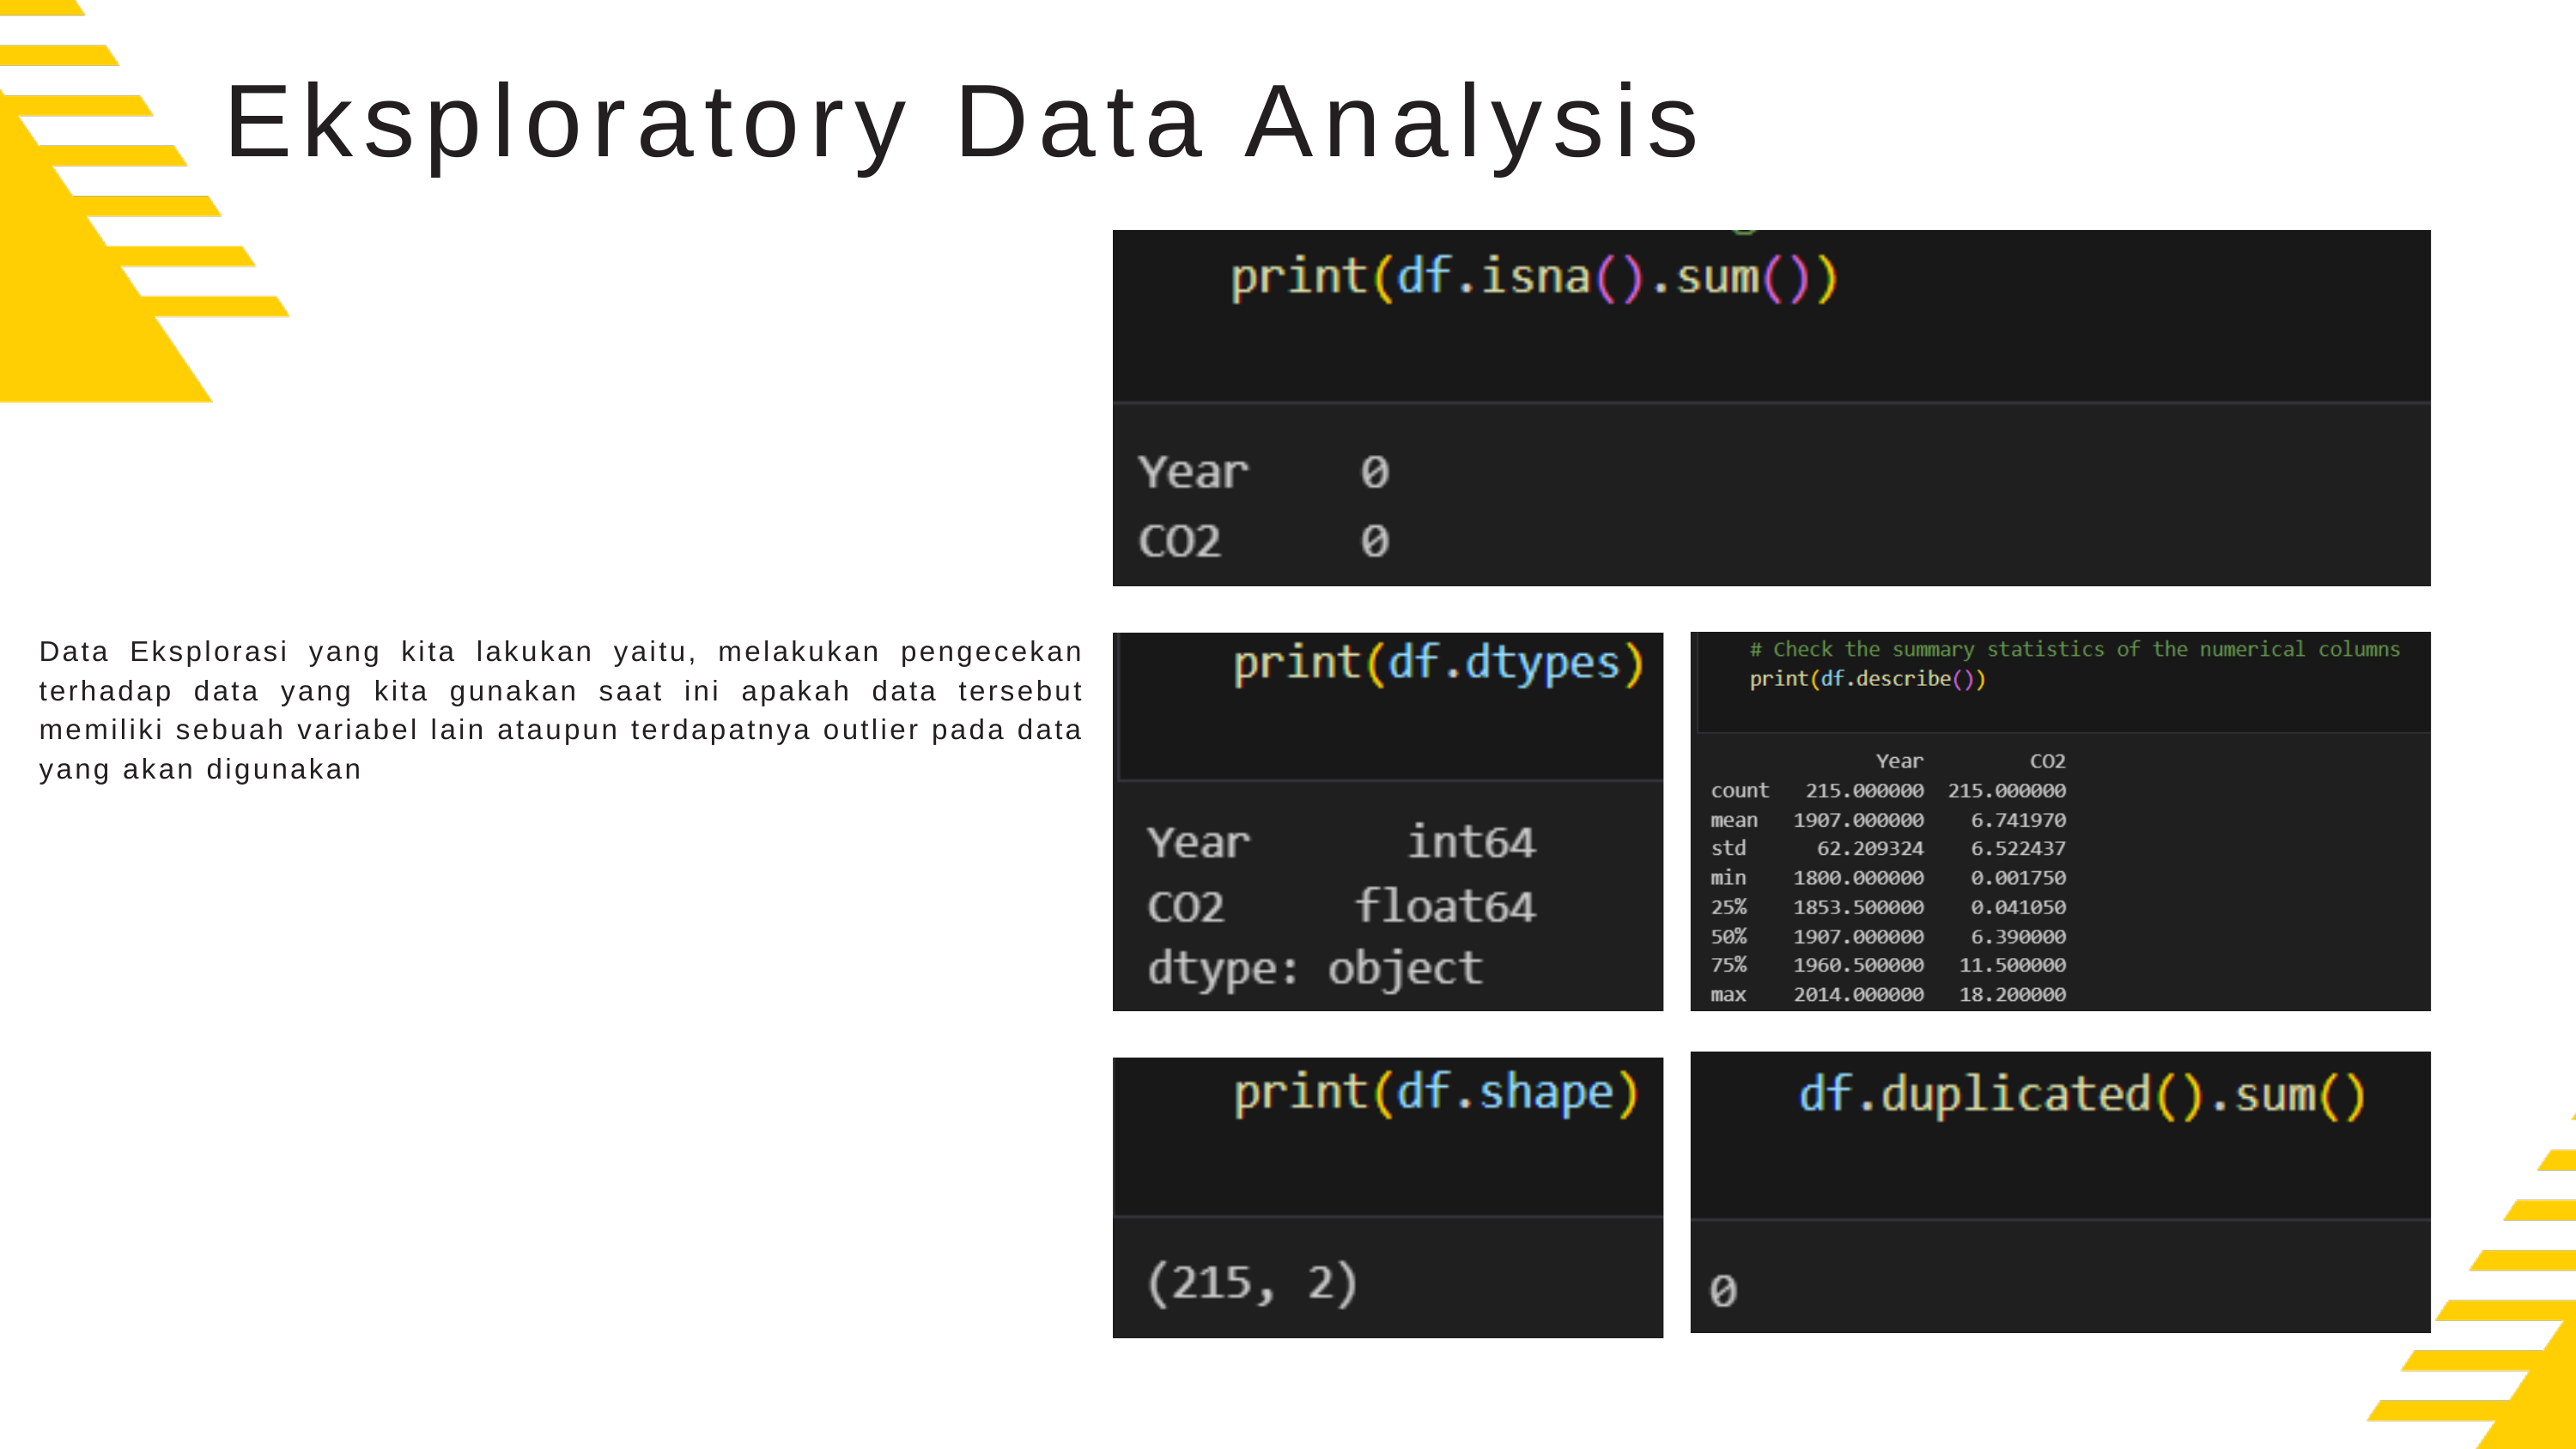

Eksploratory Data Analysis

Data Eksplorasi yang kita lakukan yaitu, melakukan pengecekan terhadap data yang kita gunakan saat ini apakah data tersebut memiliki sebuah variabel lain ataupun terdapatnya outlier pada data yang akan digunakan